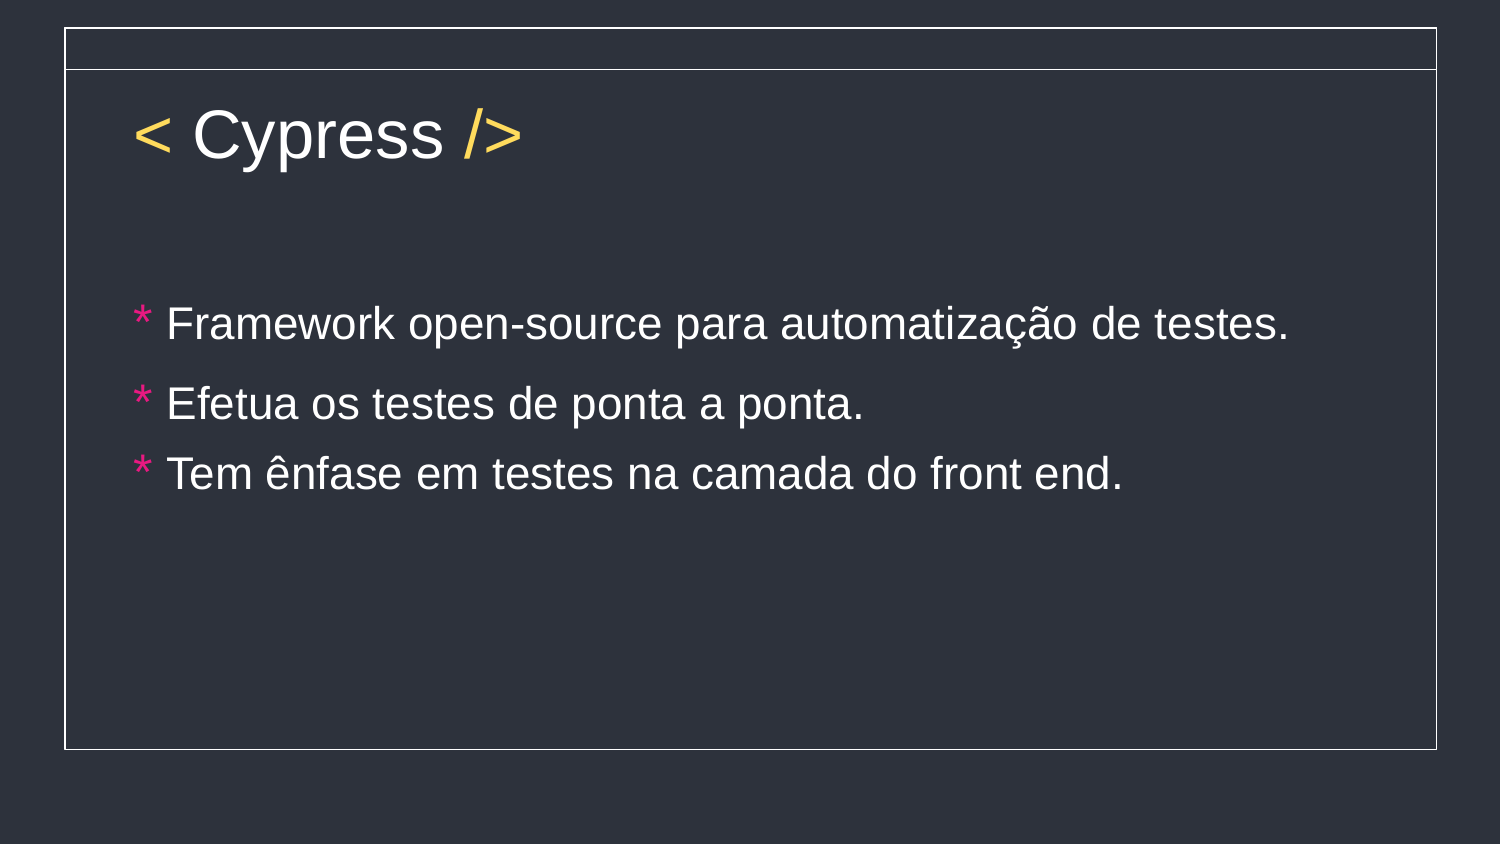

# < Cypress />
* Framework open-source para automatização de testes.
* Efetua os testes de ponta a ponta.
* Tem ênfase em testes na camada do front end.